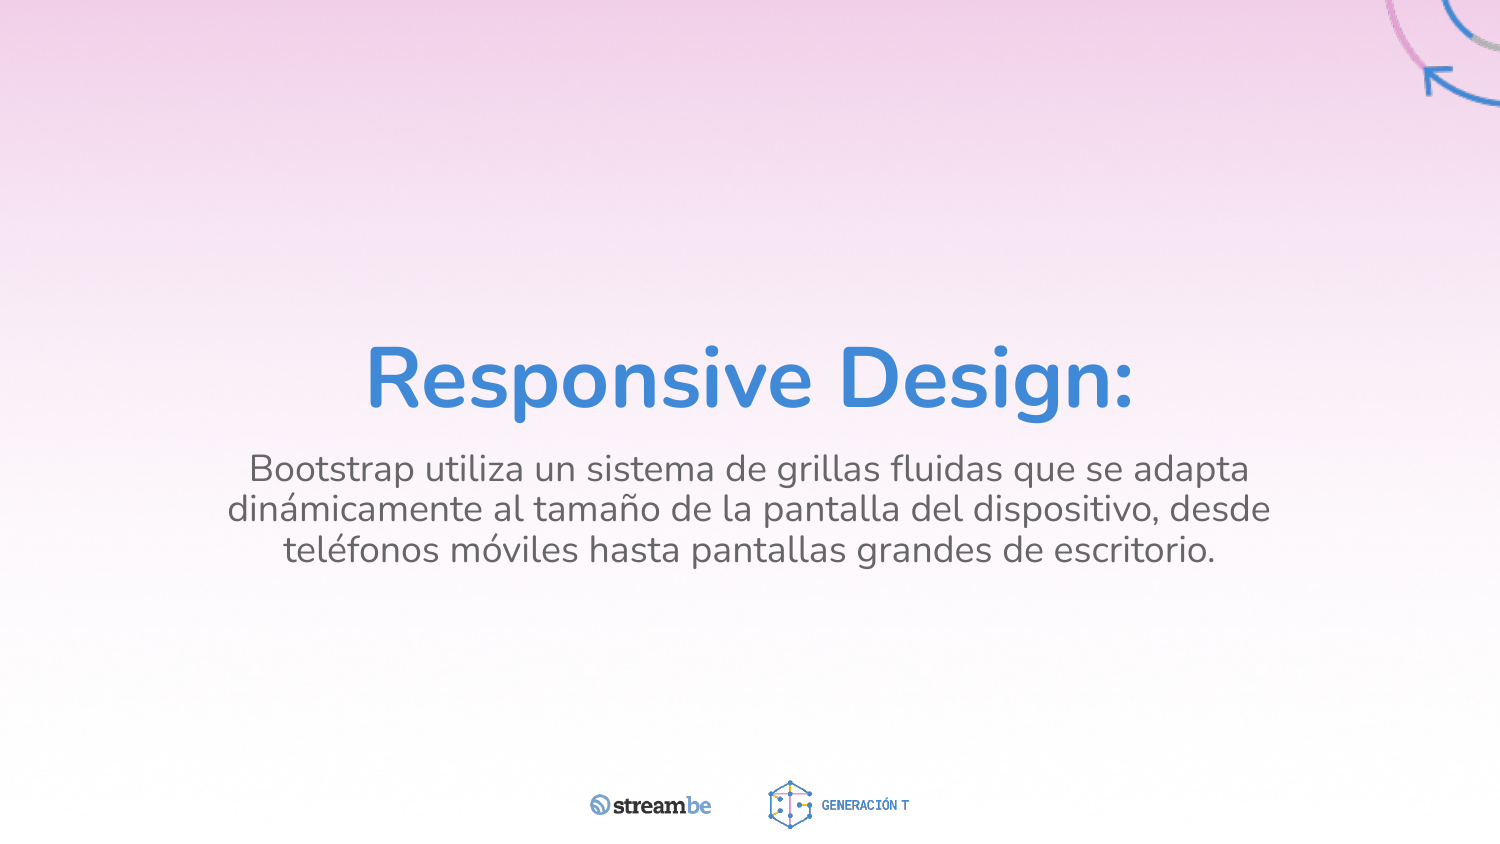

# Responsive Design:
Bootstrap utiliza un sistema de grillas fluidas que se adapta dinámicamente al tamaño de la pantalla del dispositivo, desde teléfonos móviles hasta pantallas grandes de escritorio.